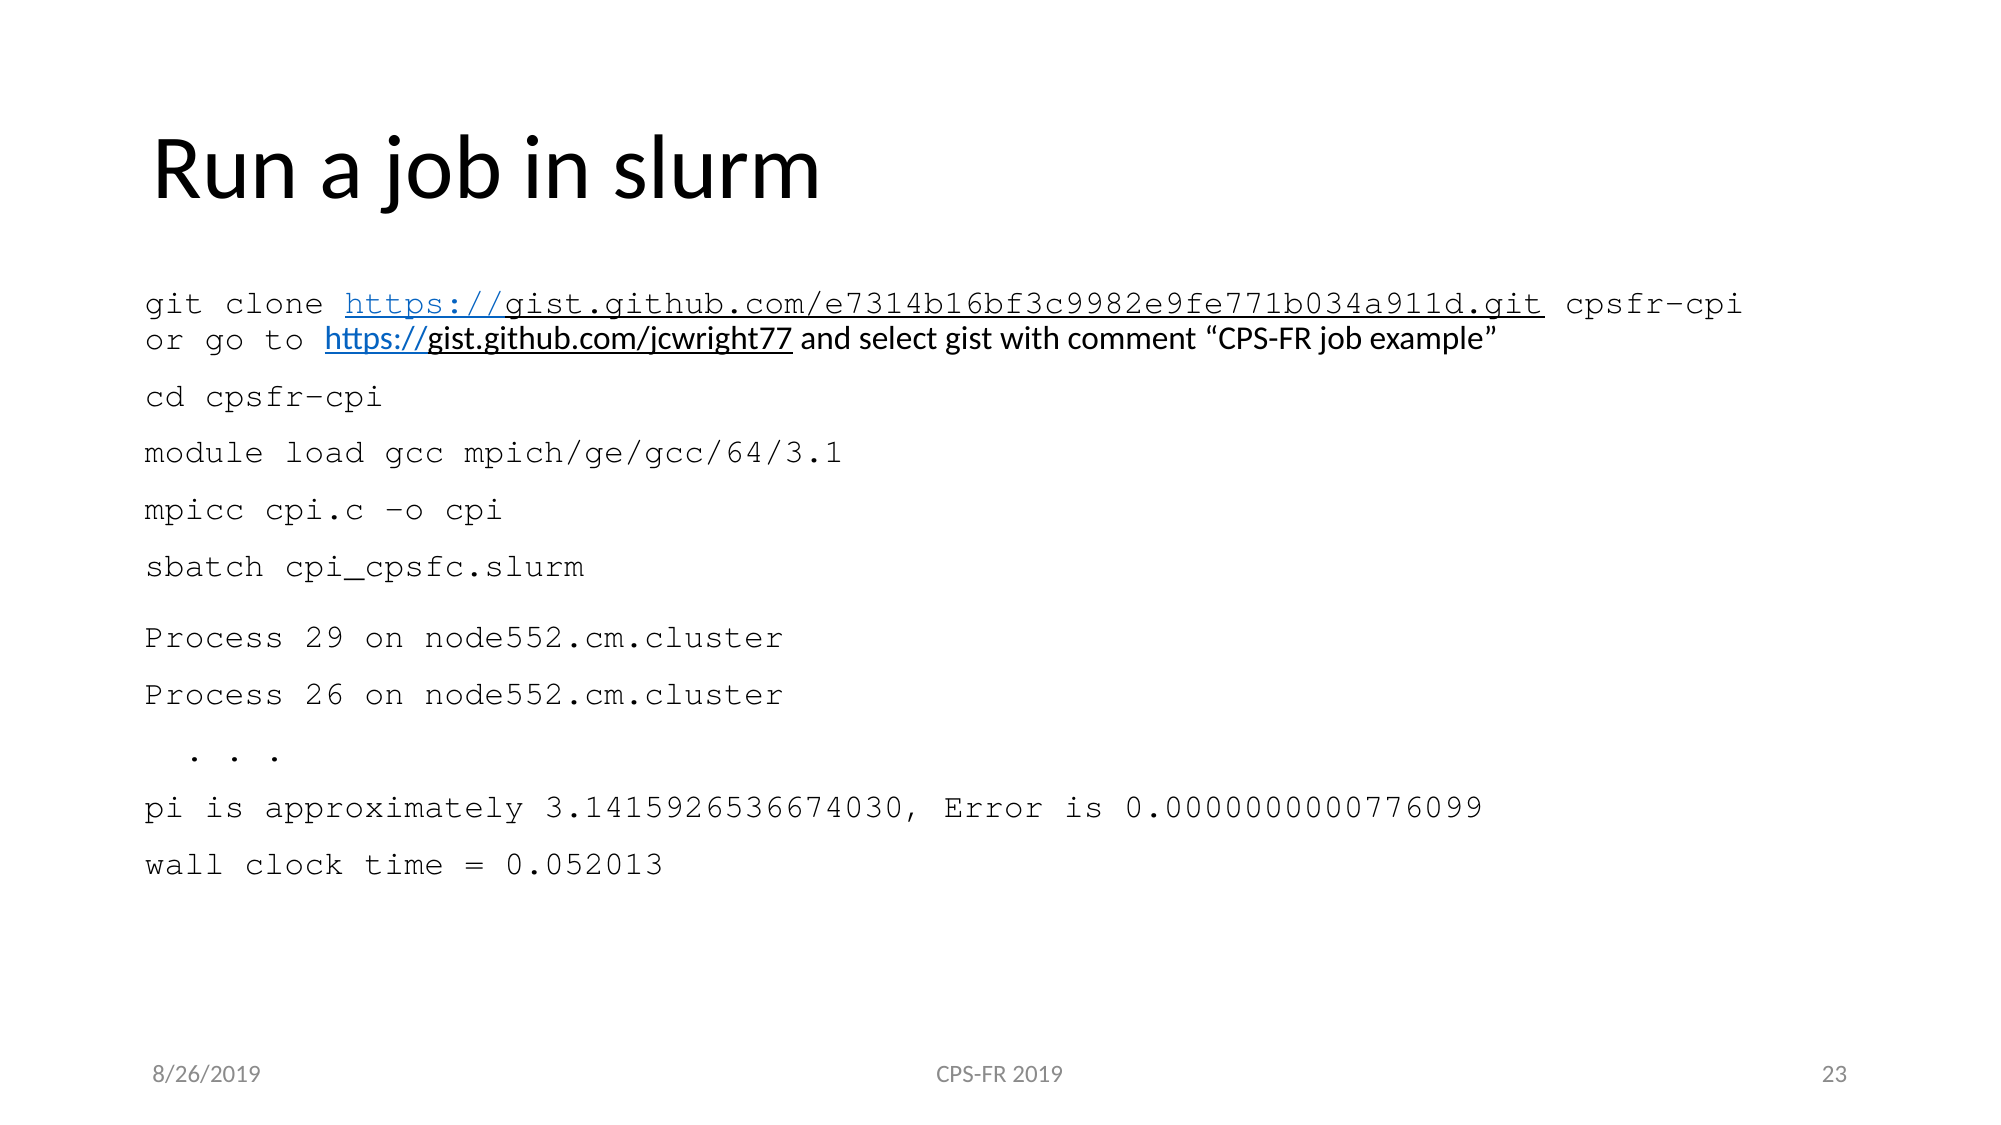

# Run a job in slurm
git clone https://gist.github.com/e7314b16bf3c9982e9fe771b034a911d.git cpsfr-cpi
or go to https://gist.github.com/jcwright77 and select gist with comment “CPS-FR job example”
cd cpsfr-cpi
module load gcc mpich/ge/gcc/64/3.1
mpicc cpi.c –o cpi
sbatch cpi_cpsfc.slurm
Process 29 on node552.cm.cluster
Process 26 on node552.cm.cluster
  . . .
pi is approximately 3.1415926536674030, Error is 0.0000000000776099
wall clock time = 0.052013

8/26/2019
CPS-FR 2019
23